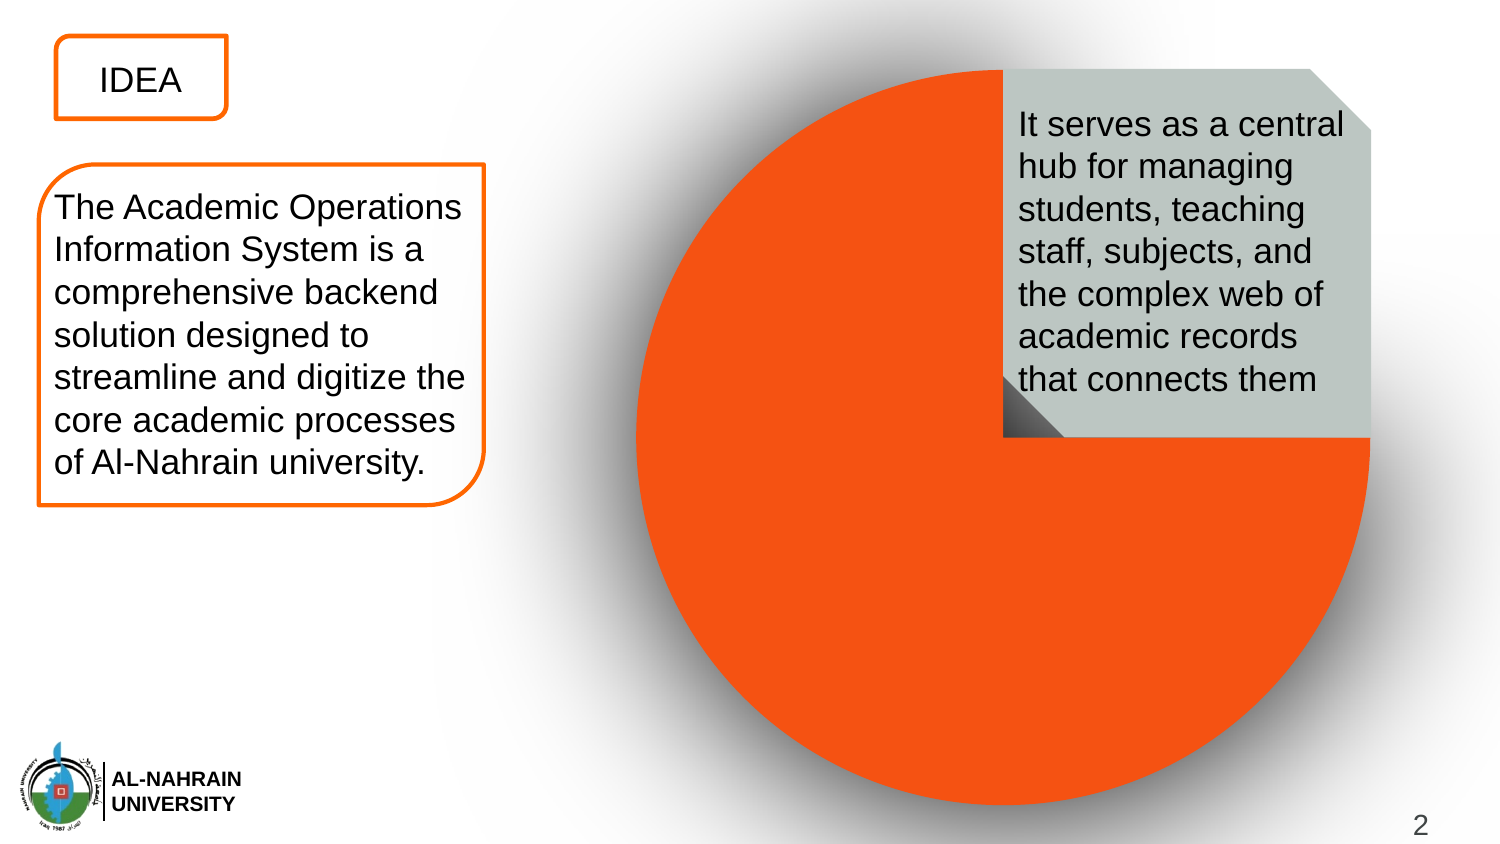

IDEA

It serves as a central hub for managing
students, teaching staff, subjects, and the complex web of academic records that connects them

The Academic Operations Information System is a comprehensive backend solution designed to streamline and digitize the core academic processes of Al-Nahrain university.

2